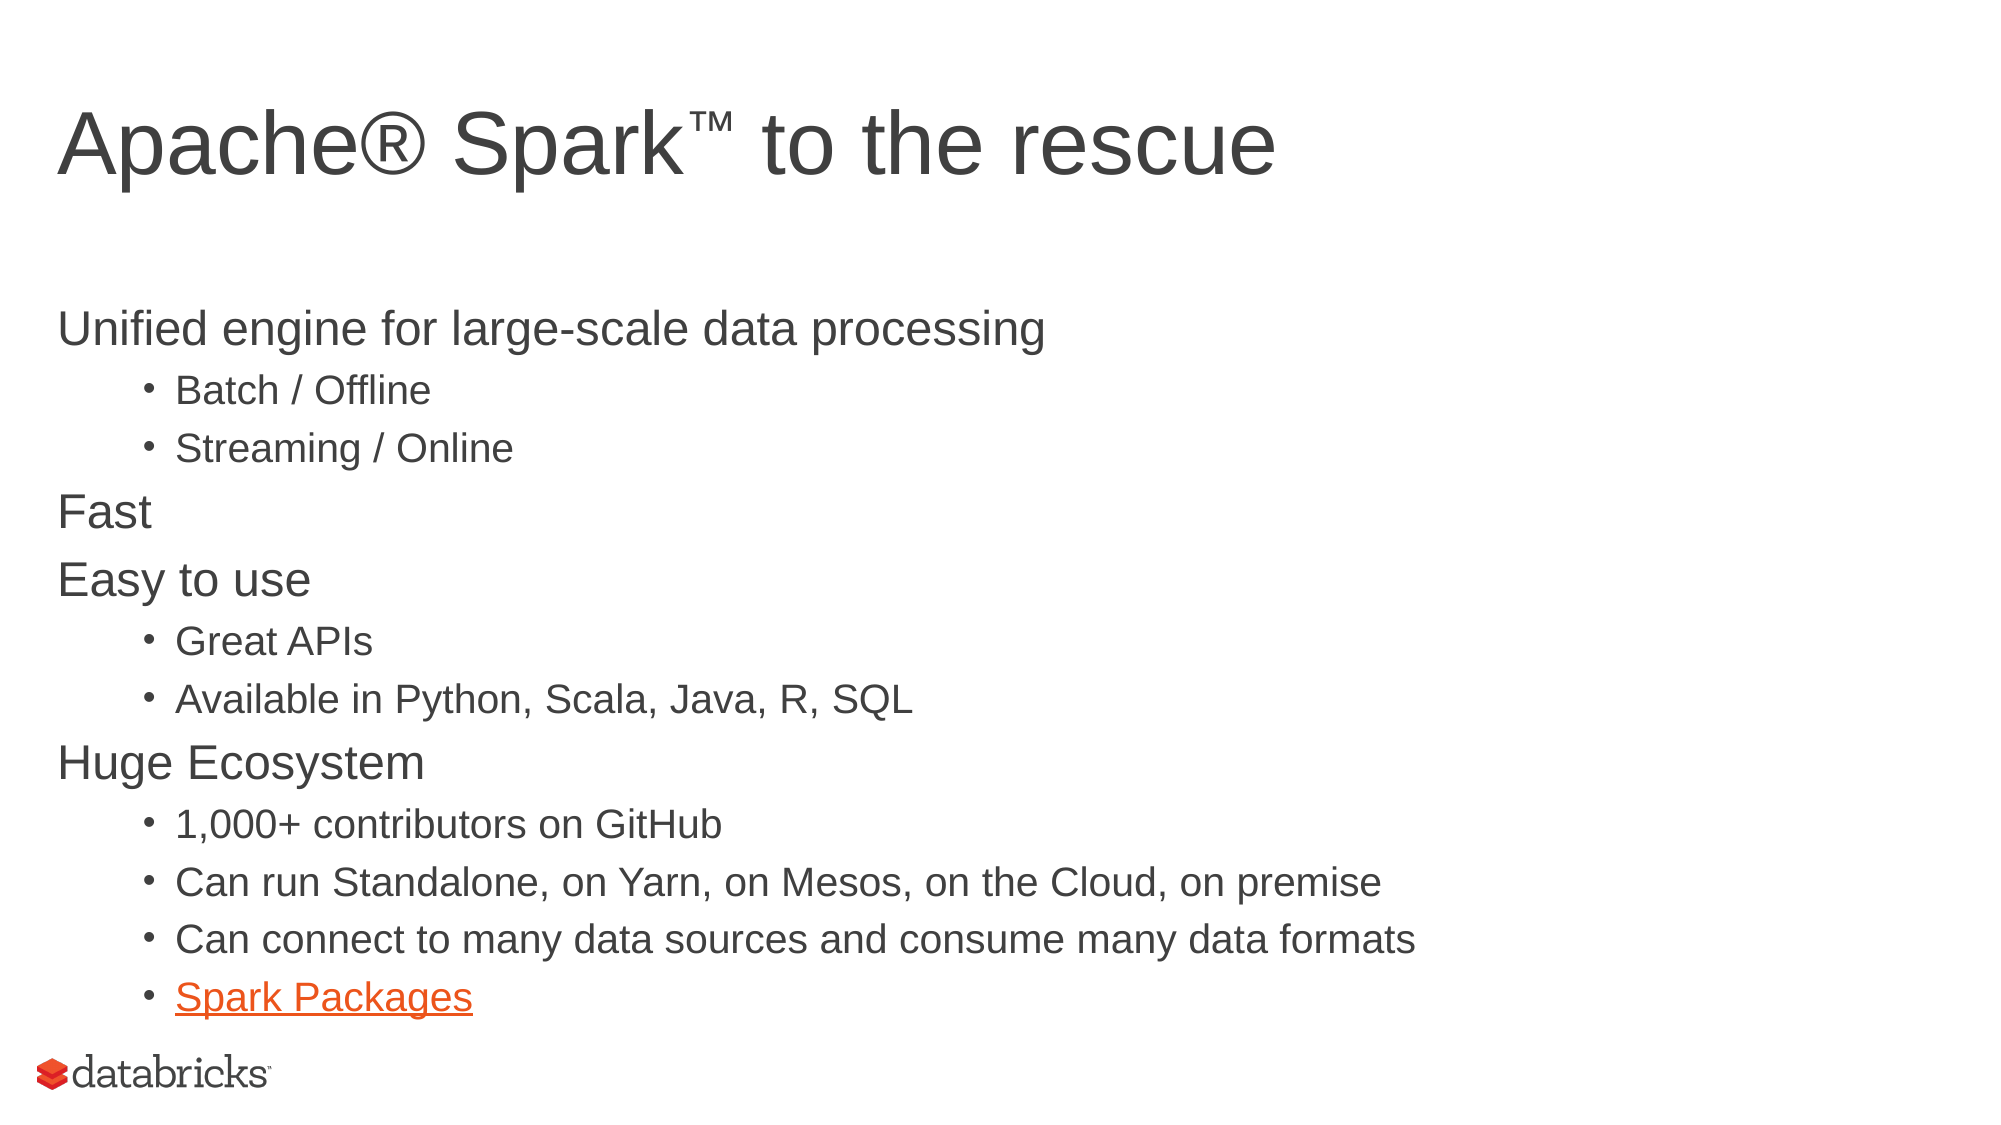

# Apache® Spark™ to the rescue
Unified engine for large-scale data processing
Batch / Offline
Streaming / Online
Fast
Easy to use
Great APIs
Available in Python, Scala, Java, R, SQL
Huge Ecosystem
1,000+ contributors on GitHub
Can run Standalone, on Yarn, on Mesos, on the Cloud, on premise
Can connect to many data sources and consume many data formats
Spark Packages